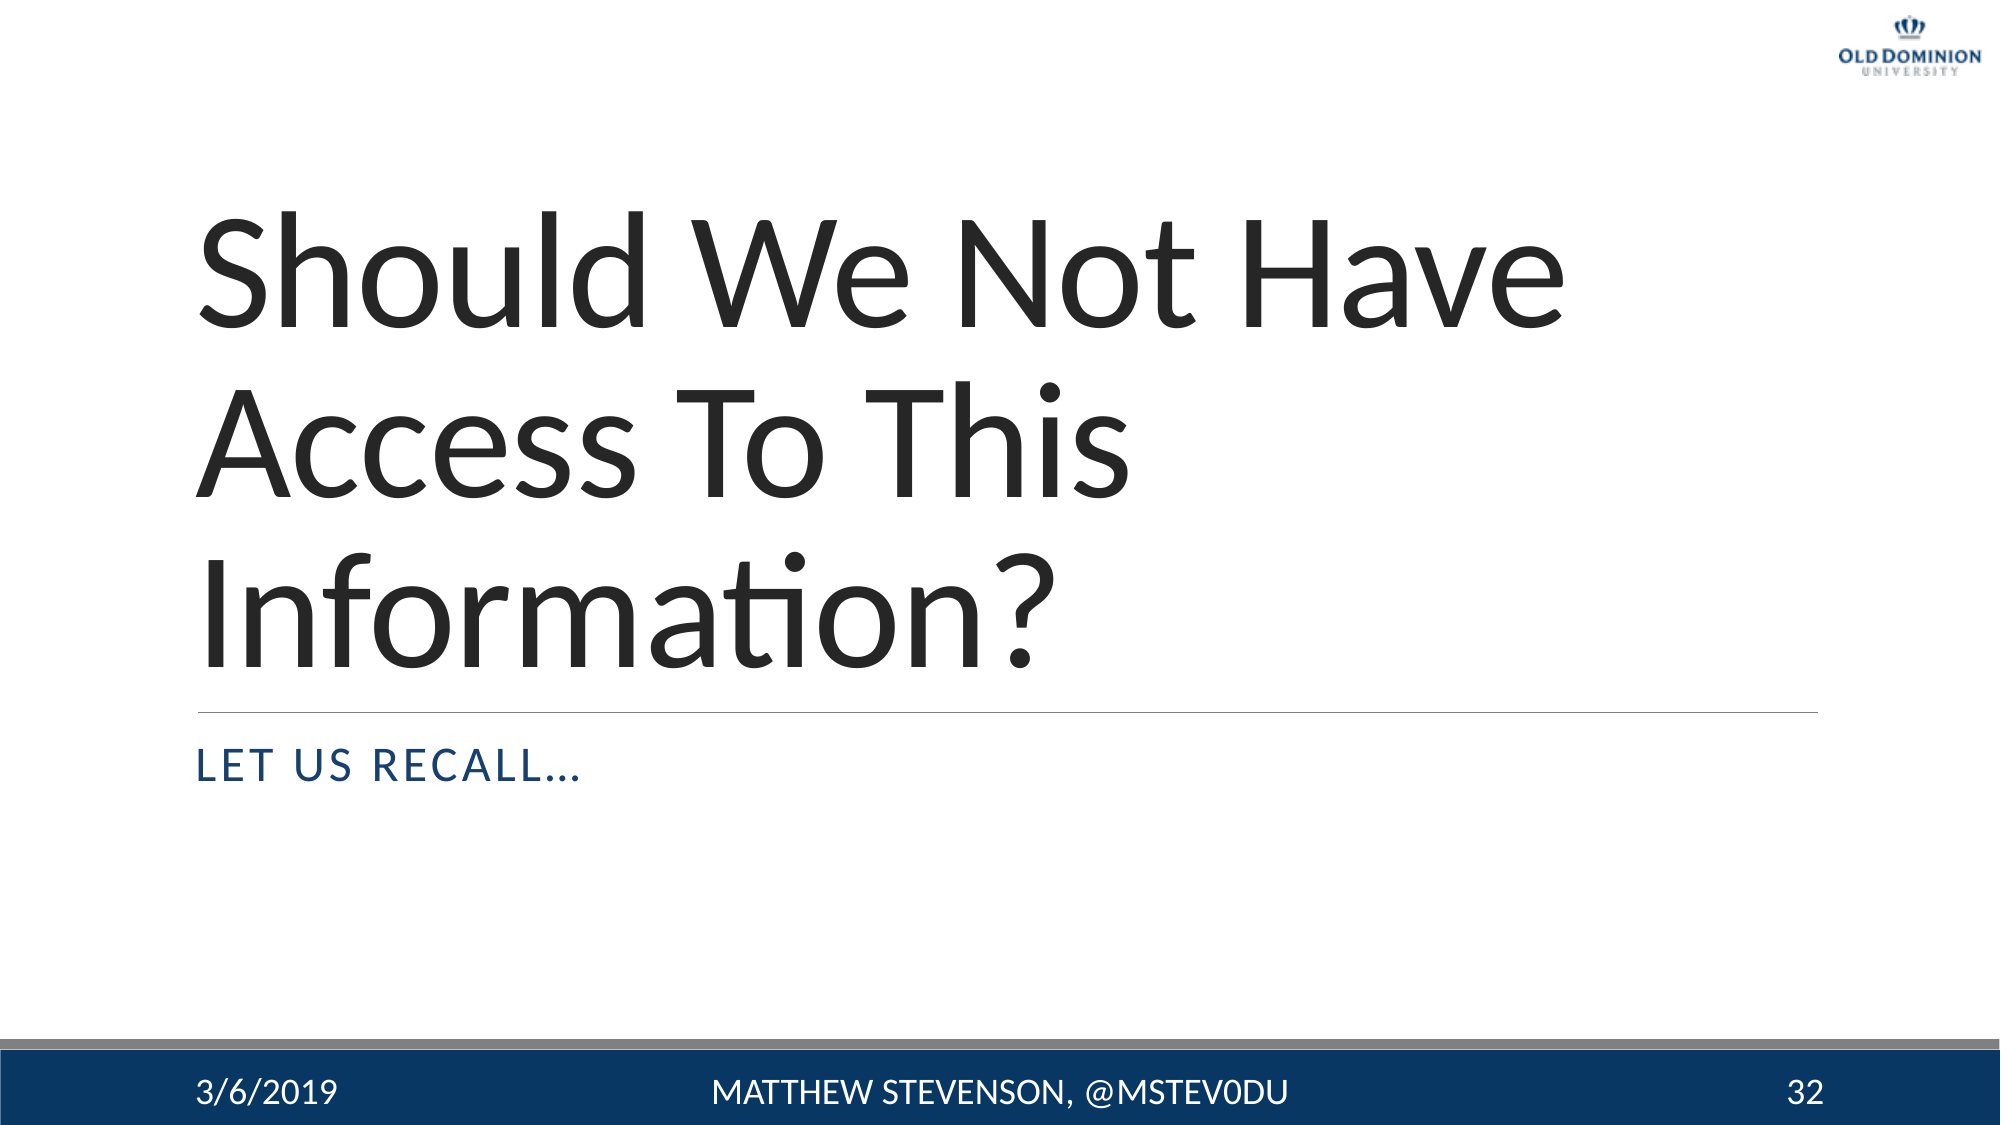

# Should We Not Have Access To This Information?
Let US ReCall…
3/6/2019
Matthew Stevenson, @mstev0du
32